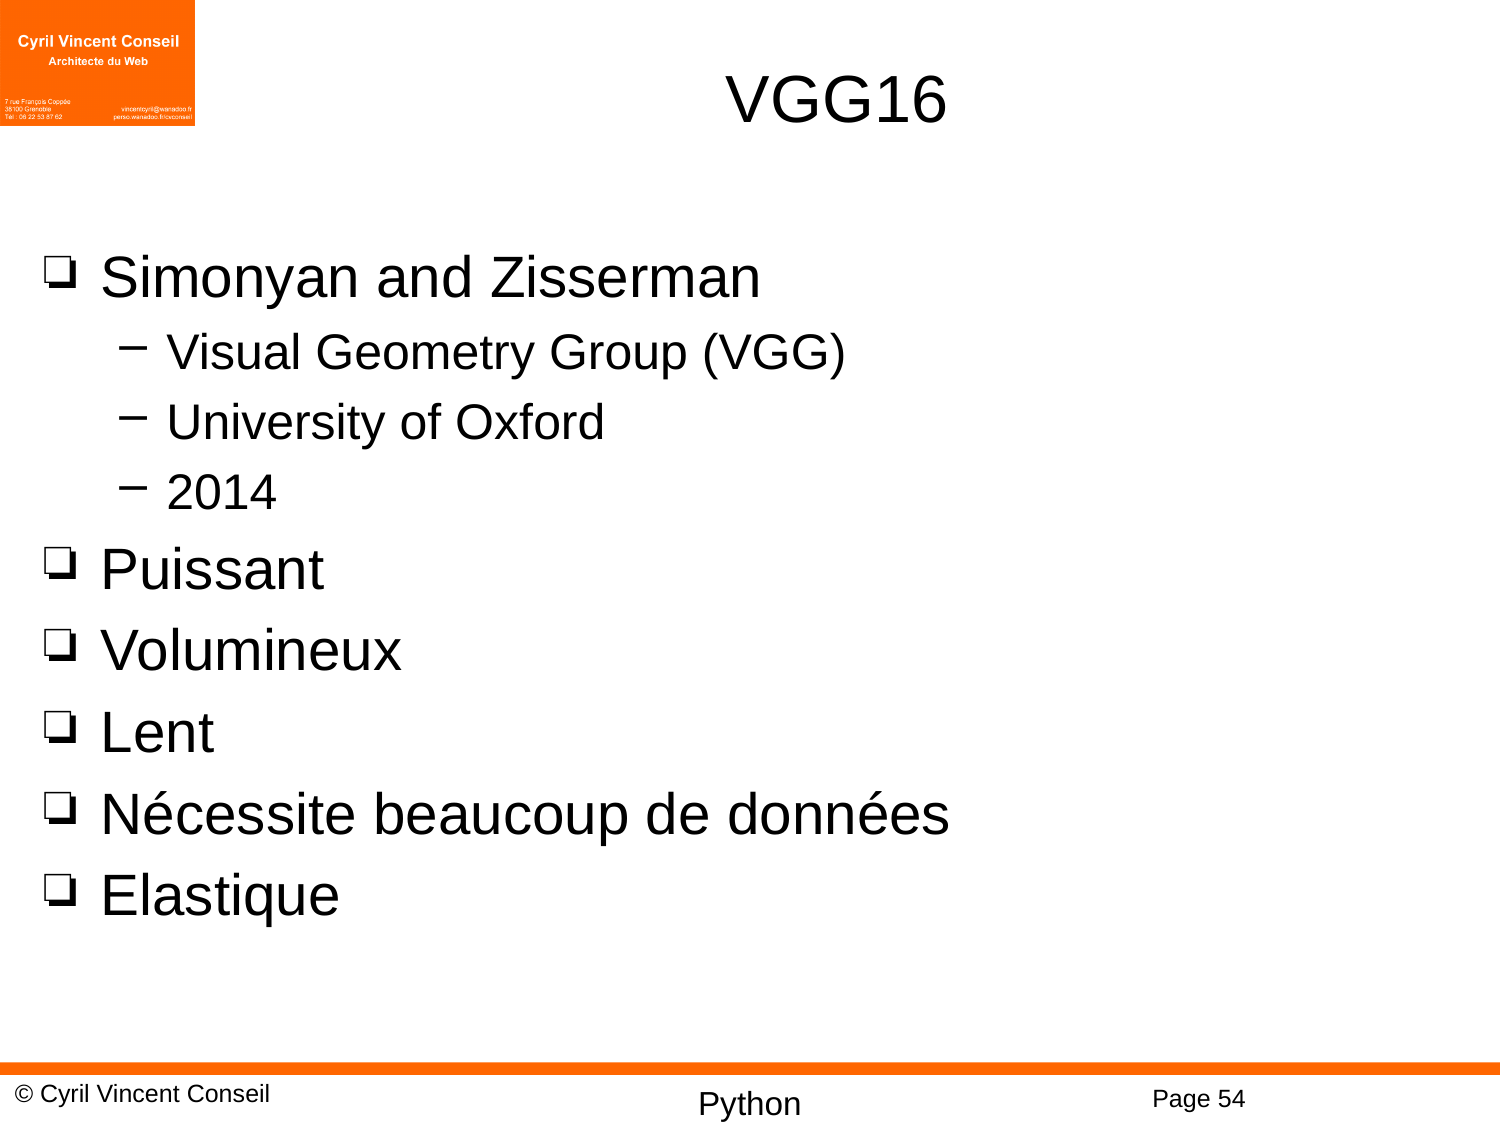

# VGG16
Simonyan and Zisserman
Visual Geometry Group (VGG)
University of Oxford
2014
Puissant
Volumineux
Lent
Nécessite beaucoup de données
Elastique